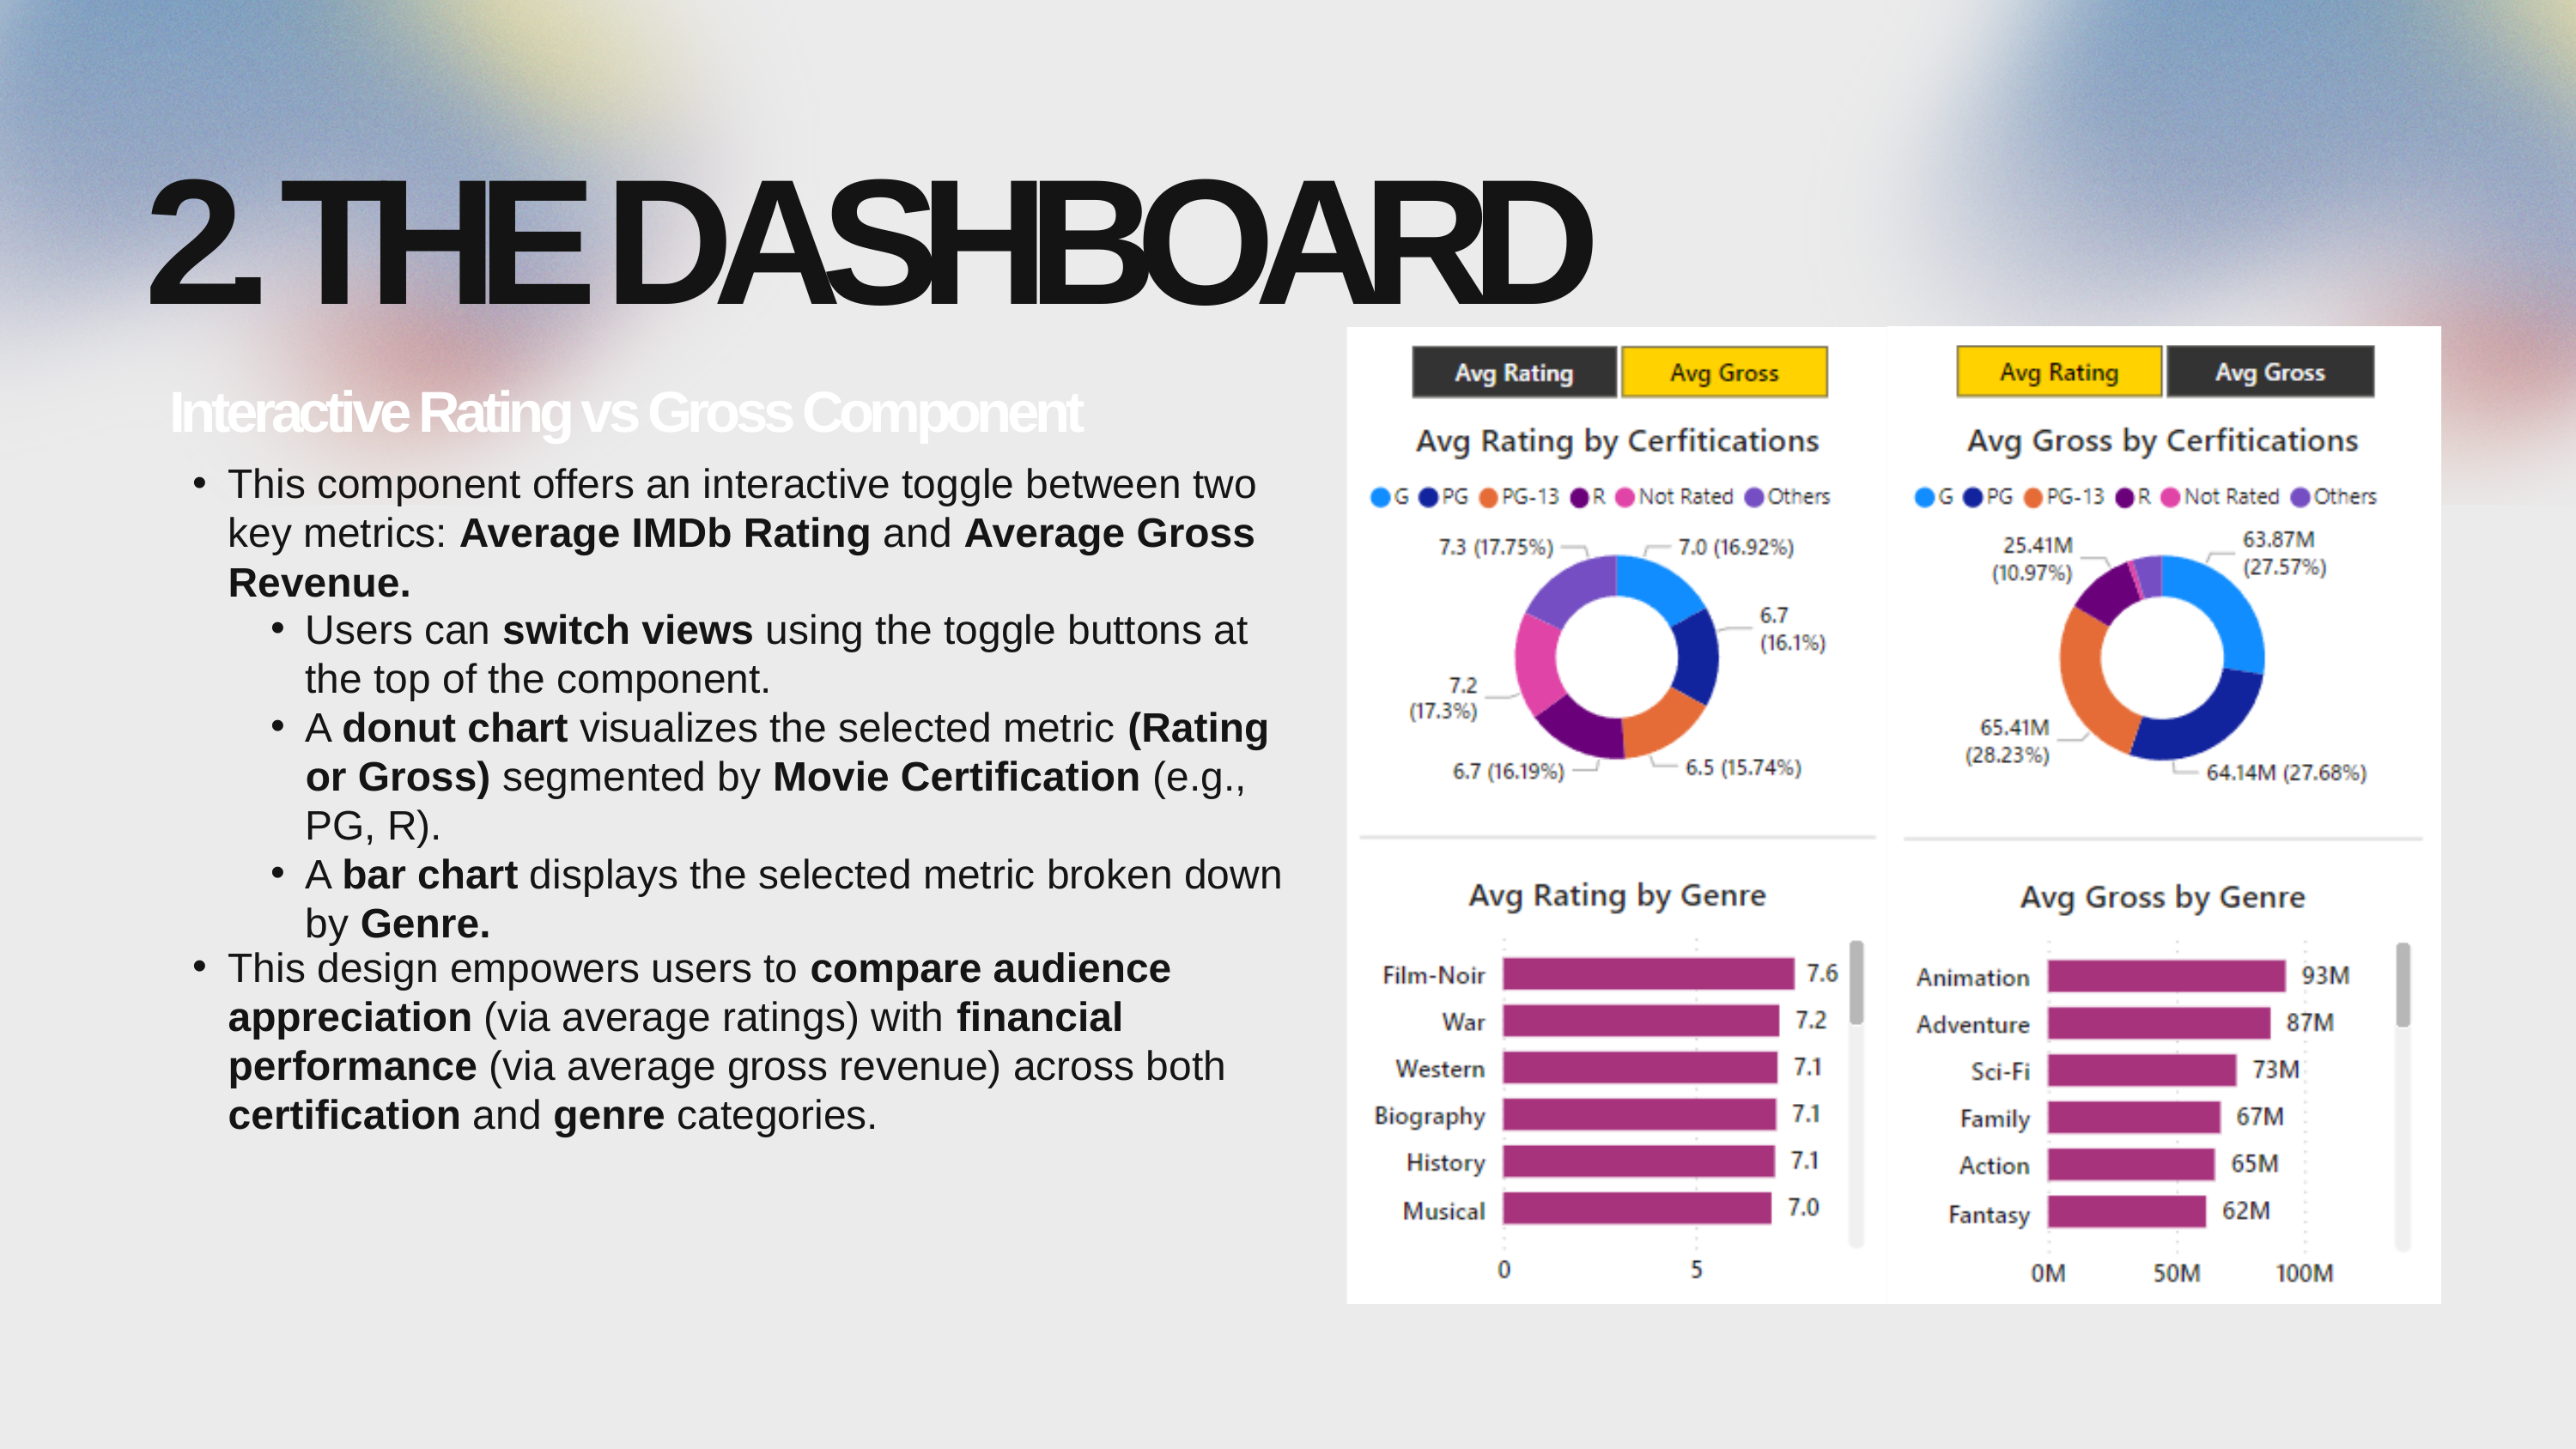

2. THE DASHBOARD

Interactive Rating vs Gross Component
This component offers an interactive toggle between two key metrics: Average IMDb Rating and Average Gross Revenue.
Users can switch views using the toggle buttons at the top of the component.
A donut chart visualizes the selected metric (Rating or Gross) segmented by Movie Certification (e.g., PG, R).
A bar chart displays the selected metric broken down by Genre.
This design empowers users to compare audience appreciation (via average ratings) with financial performance (via average gross revenue) across both certification and genre categories.